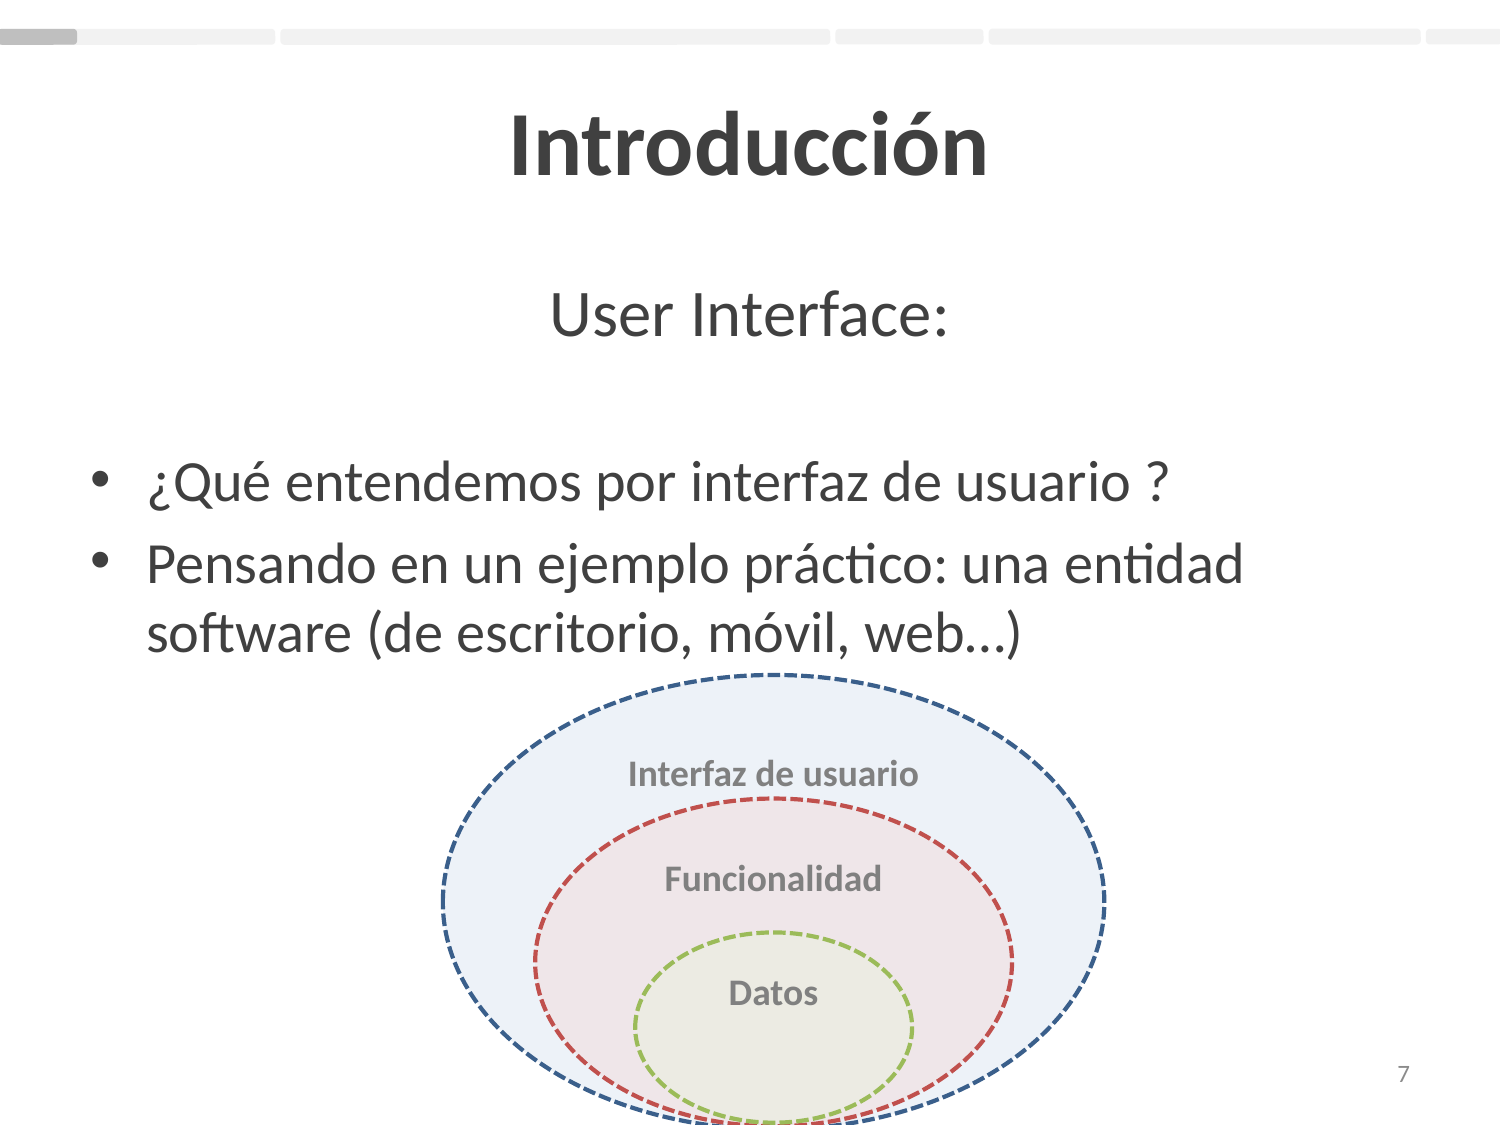

# Introducción
User Interface:

¿Qué entendemos por interfaz de usuario ?
Pensando en un ejemplo práctico: una entidad software (de escritorio, móvil, web…)

Interfaz de usuario
Funcionalidad
Datos
7